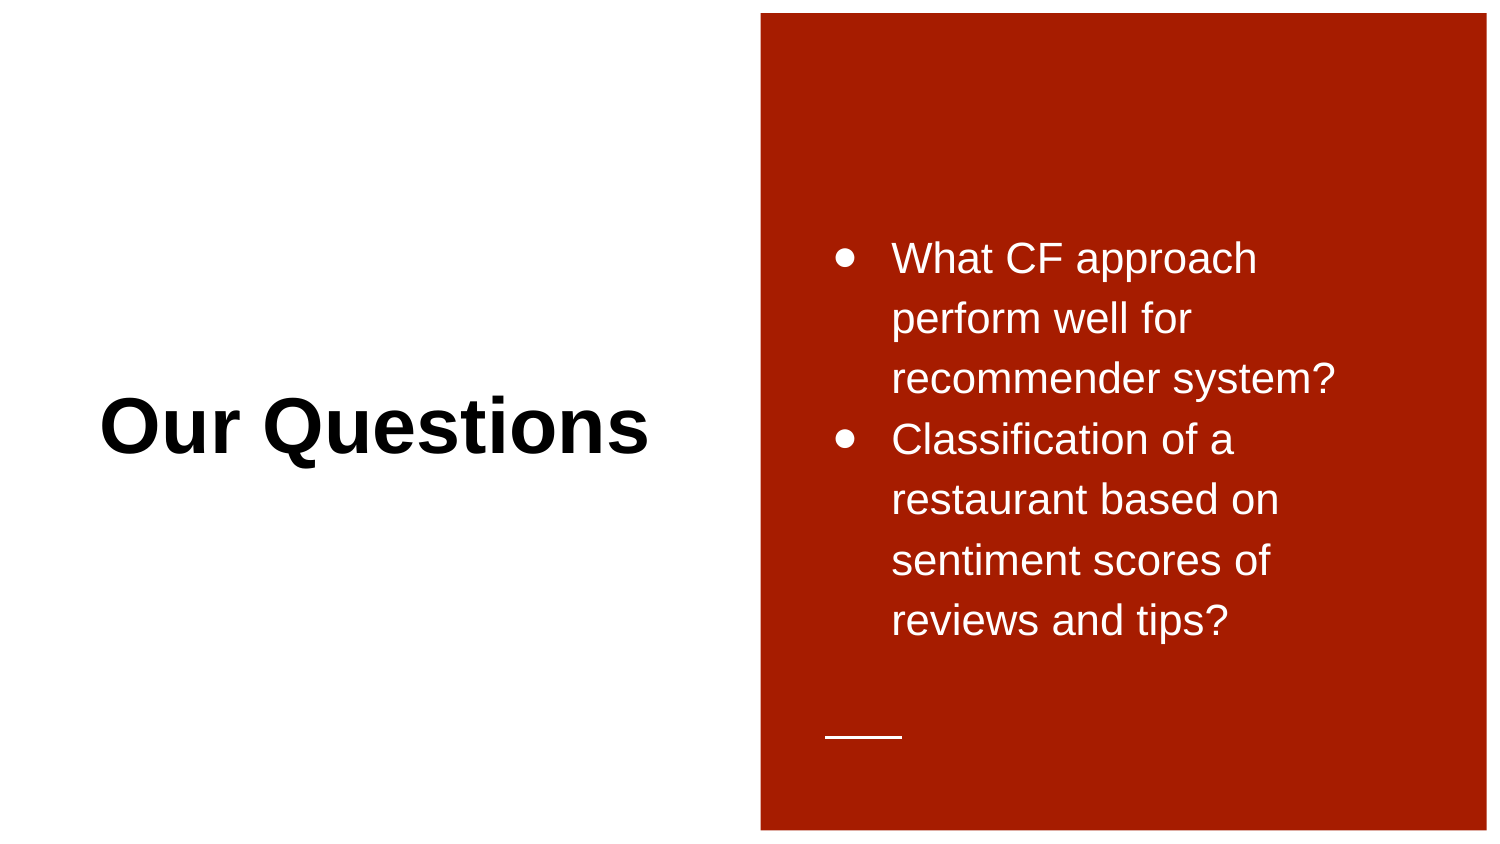

What CF approach perform well for recommender system?
Classification of a restaurant based on sentiment scores of reviews and tips?
# Our Questions